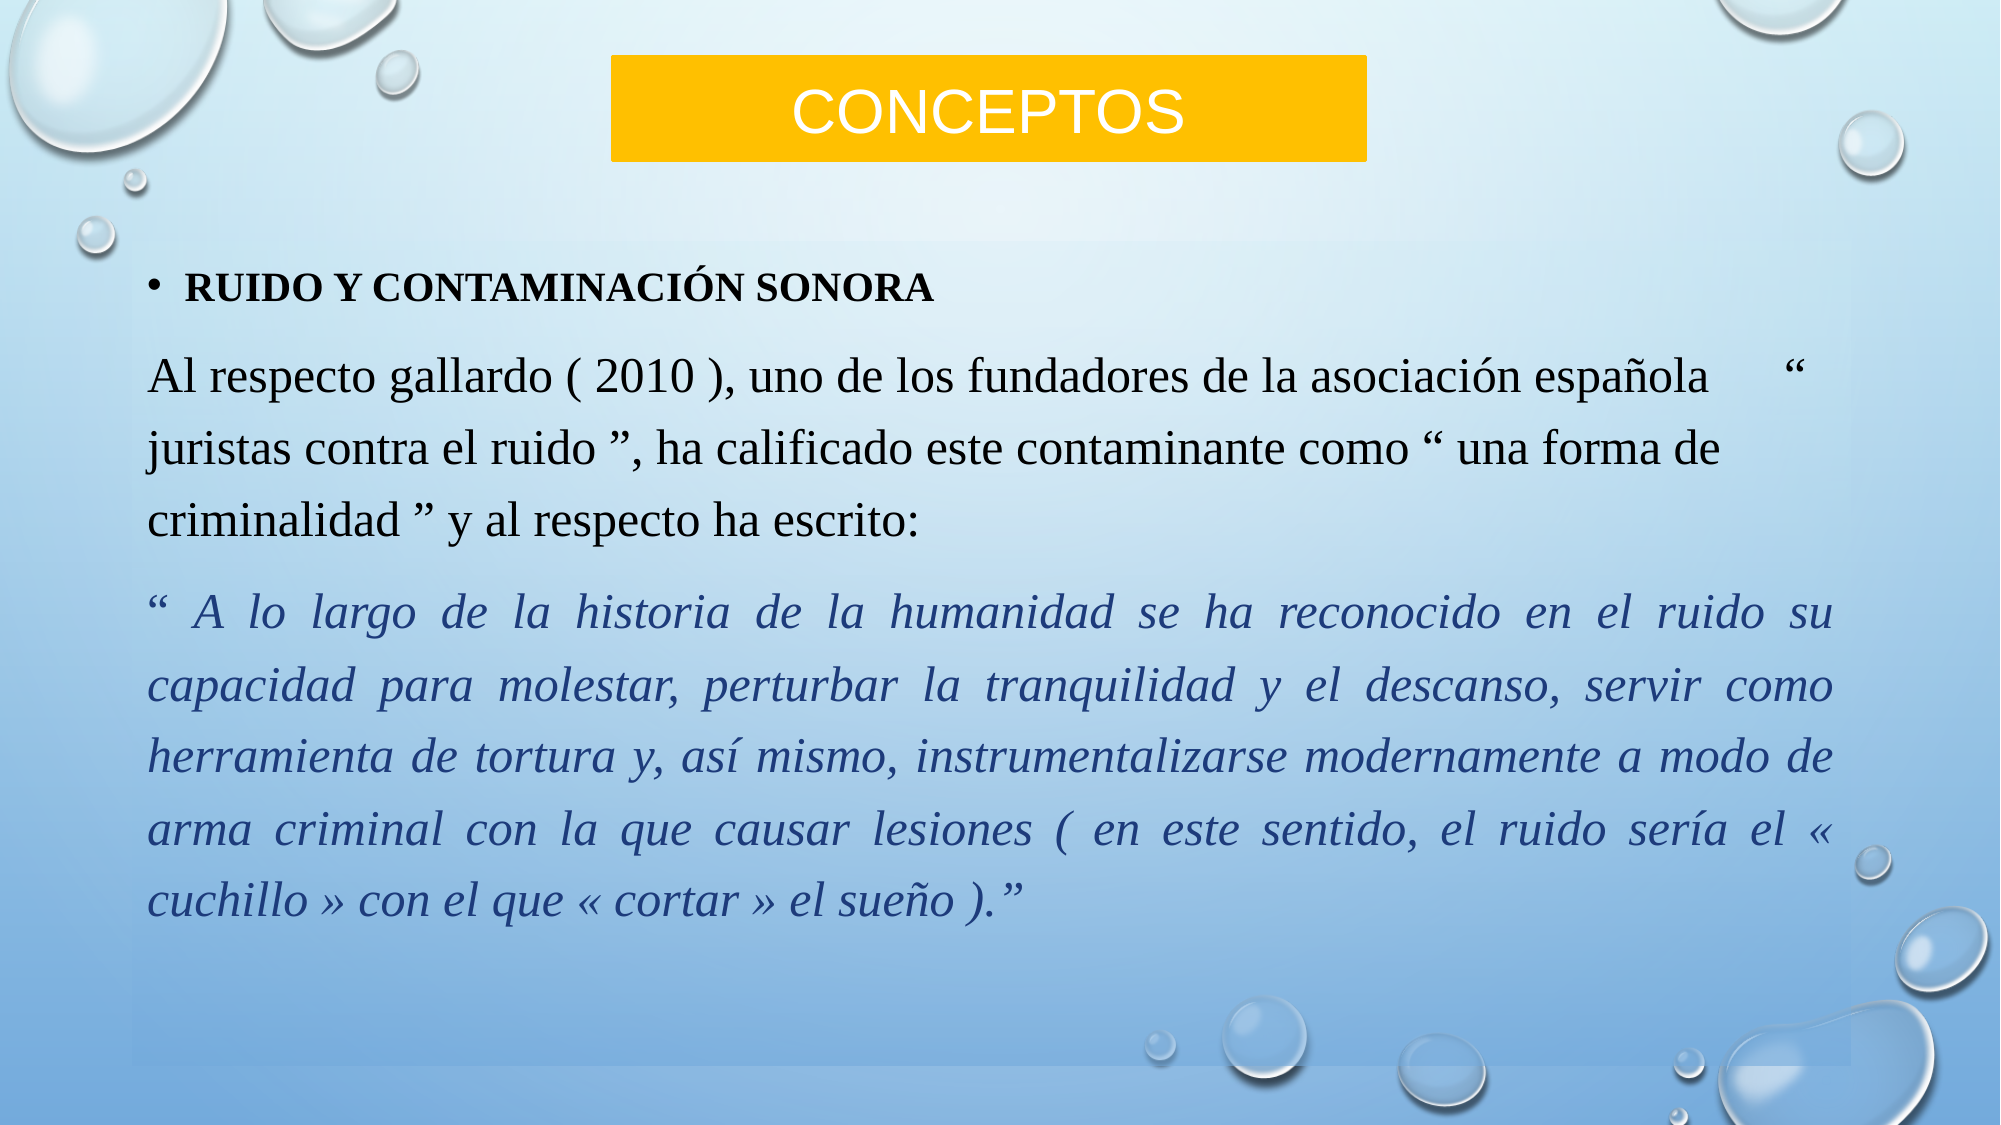

CONCEPTOS
Ruido y Contaminación Sonora
Al respecto gallardo ( 2010 ), uno de los fundadores de la asociación española      “ juristas contra el ruido ”, ha calificado este contaminante como “ una forma de criminalidad ” y al respecto ha escrito:
“ A lo largo de la historia de la humanidad se ha reconocido en el ruido su capacidad para molestar, perturbar la tranquilidad y el descanso, servir como herramienta de tortura y, así mismo, instrumentalizarse modernamente a modo de arma criminal con la que causar lesiones ( en este sentido, el ruido sería el « cuchillo » con el que « cortar » el sueño ).”